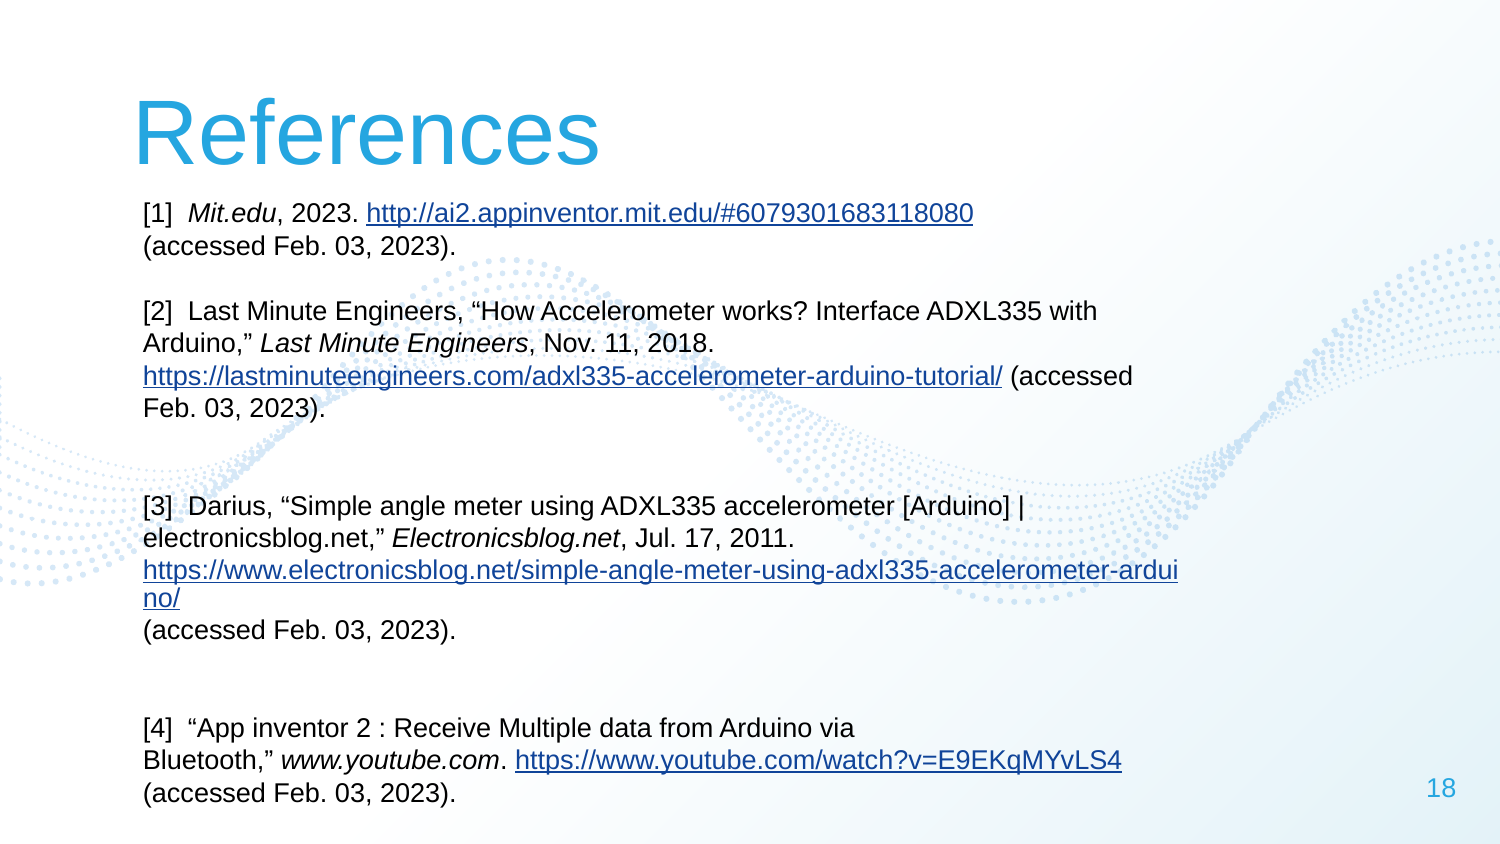

References
[1]  Mit.edu, 2023. http://ai2.appinventor.mit.edu/#6079301683118080
(accessed Feb. 03, 2023).

[2]  Last Minute Engineers, “How Accelerometer works? Interface ADXL335 with Arduino,” Last Minute Engineers, Nov. 11, 2018. https://lastminuteengineers.com/adxl335-accelerometer-arduino-tutorial/ (accessed Feb. 03, 2023).

‌[3]  Darius, “Simple angle meter using ADXL335 accelerometer [Arduino] | electronicsblog.net,” Electronicsblog.net, Jul. 17, 2011. https://www.electronicsblog.net/simple-angle-meter-using-adxl335-accelerometer-arduino/(accessed Feb. 03, 2023).

‌[4]  “App inventor 2 : Receive Multiple data from Arduino via Bluetooth,” www.youtube.com. https://www.youtube.com/watch?v=E9EKqMYvLS4 (accessed Feb. 03, 2023).
‌

18